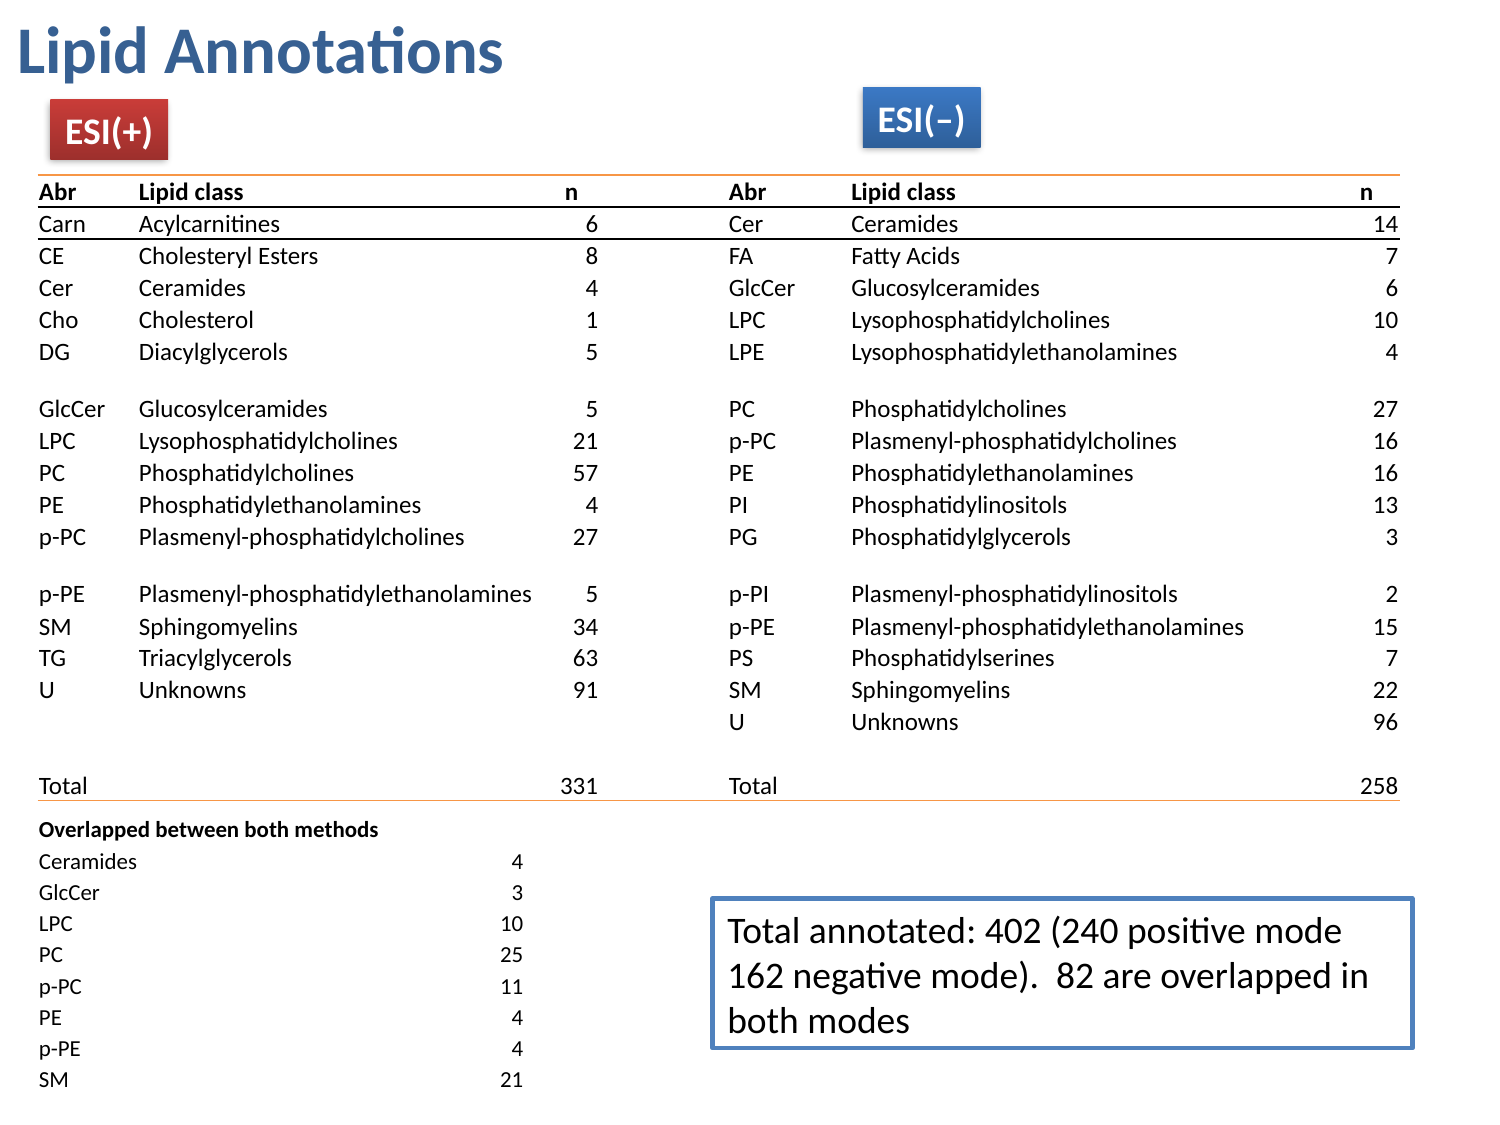

Lipid Annotations
ESI(–)
ESI(+)
| Abr | Lipid class | n |  | Abr | Lipid class | n |
| --- | --- | --- | --- | --- | --- | --- |
| Carn | Acylcarnitines | 6 |  | Cer | Ceramides | 14 |
| CE | Cholesteryl Esters | 8 |  | FA | Fatty Acids | 7 |
| Cer | Ceramides | 4 |  | GlcCer | Glucosylceramides | 6 |
| Cho | Cholesterol | 1 |  | LPC | Lysophosphatidylcholines | 10 |
| DG | Diacylglycerols | 5 |  | LPE | Lysophosphatidylethanolamines | 4 |
| GlcCer | Glucosylceramides | 5 |  | PC | Phosphatidylcholines | 27 |
| LPC | Lysophosphatidylcholines | 21 |  | p-PC | Plasmenyl-phosphatidylcholines | 16 |
| PC | Phosphatidylcholines | 57 |  | PE | Phosphatidylethanolamines | 16 |
| PE | Phosphatidylethanolamines | 4 |  | PI | Phosphatidylinositols | 13 |
| p-PC | Plasmenyl-phosphatidylcholines | 27 |  | PG | Phosphatidylglycerols | 3 |
| p-PE | Plasmenyl-phosphatidylethanolamines | 5 |  | p-PI | Plasmenyl-phosphatidylinositols | 2 |
| SM | Sphingomyelins | 34 |  | p-PE | Plasmenyl-phosphatidylethanolamines | 15 |
| TG | Triacylglycerols | 63 |  | PS | Phosphatidylserines | 7 |
| U | Unknowns | 91 |  | SM | Sphingomyelins | 22 |
|  |  |  |  | U | Unknowns | 96 |
|  |  |  |  |  |  |  |
| Total |  | 331 |  | Total |  | 258 |
| Overlapped between both methods |  |
| --- | --- |
| Ceramides | 4 |
| GlcCer | 3 |
| LPC | 10 |
| PC | 25 |
| p-PC | 11 |
| PE | 4 |
| p-PE | 4 |
| SM | 21 |
Total annotated: 402 (240 positive mode 162 negative mode).  82 are overlapped in both modes